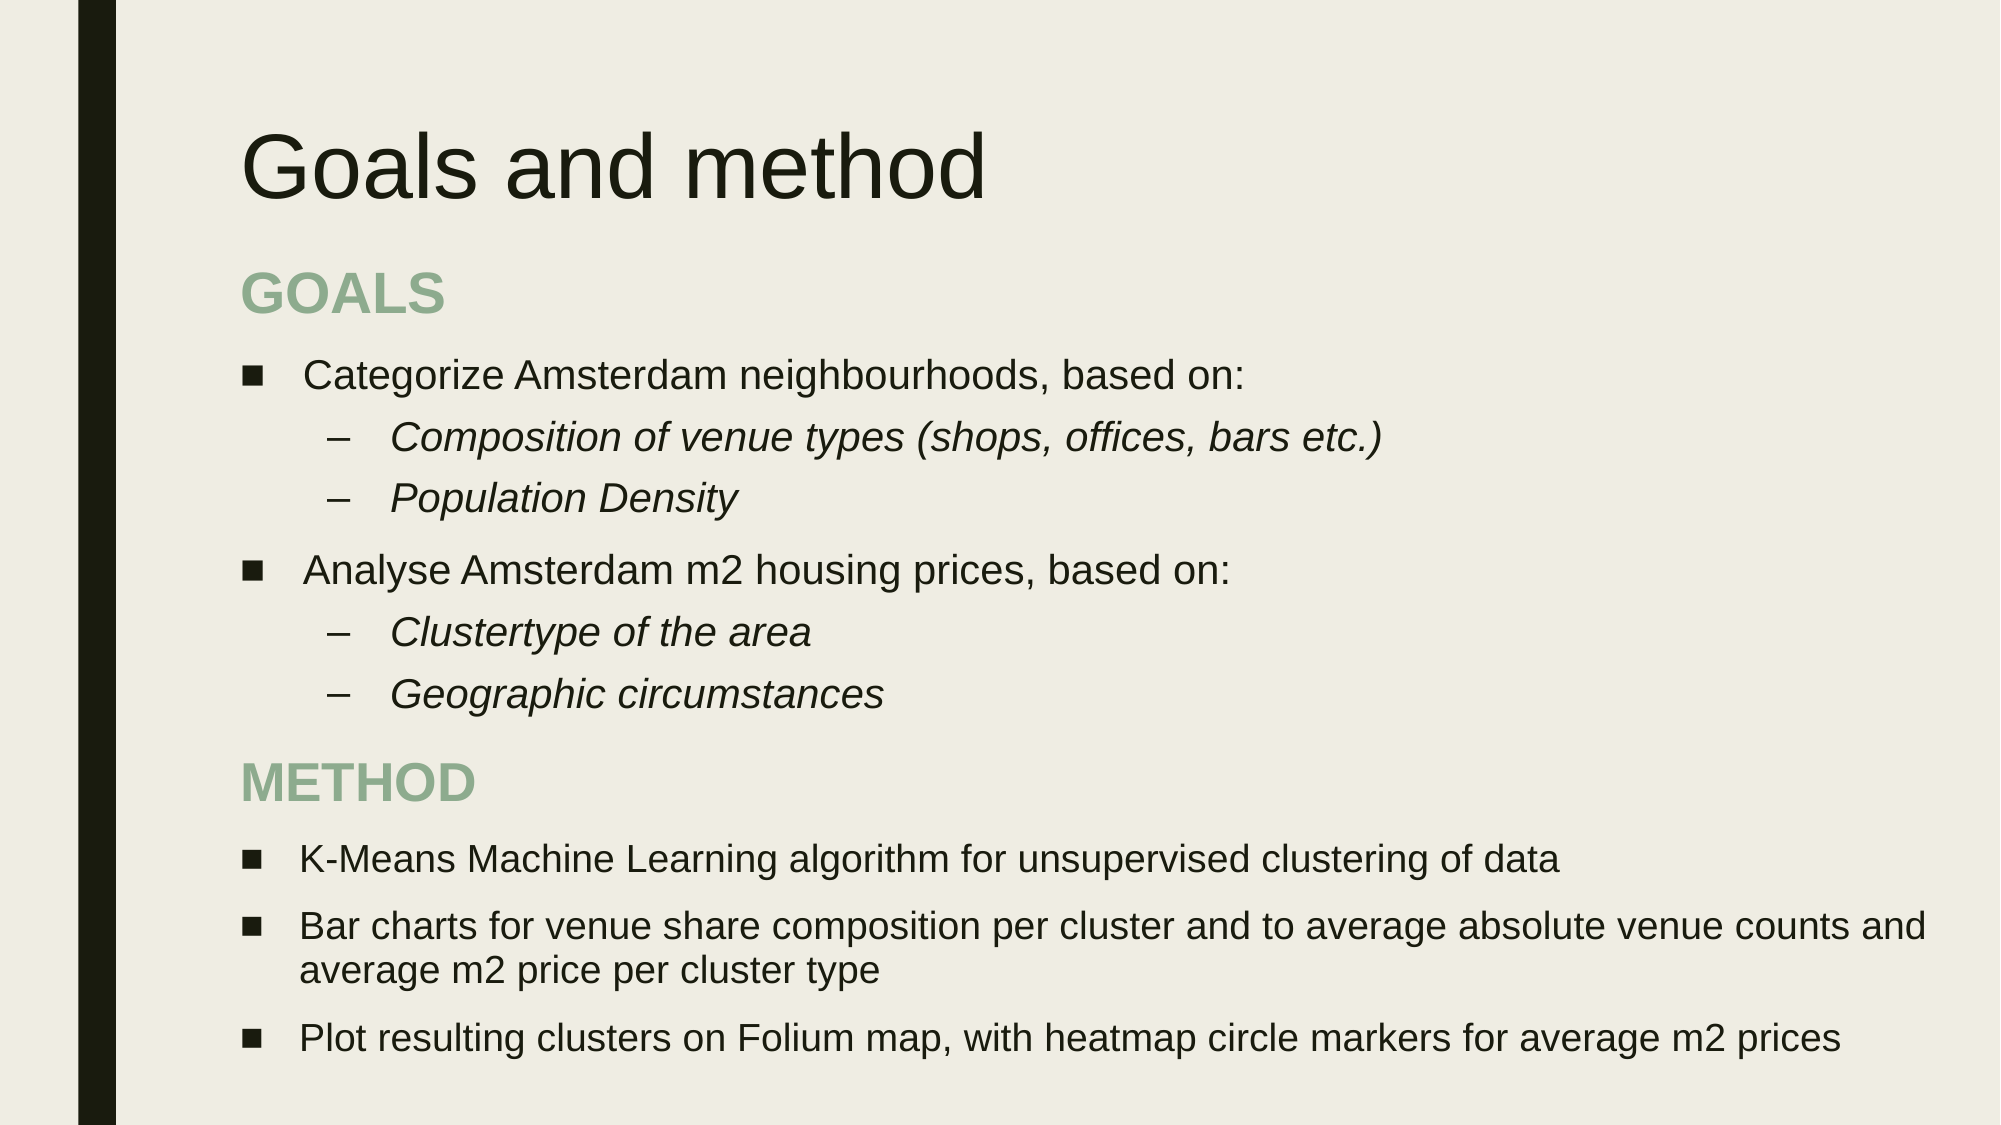

# Goals and method
GOALS
Categorize Amsterdam neighbourhoods, based on:
Composition of venue types (shops, offices, bars etc.)
Population Density
Analyse Amsterdam m2 housing prices, based on:
Clustertype of the area
Geographic circumstances
METHOD
K-Means Machine Learning algorithm for unsupervised clustering of data
Bar charts for venue share composition per cluster and to average absolute venue counts and average m2 price per cluster type
Plot resulting clusters on Folium map, with heatmap circle markers for average m2 prices